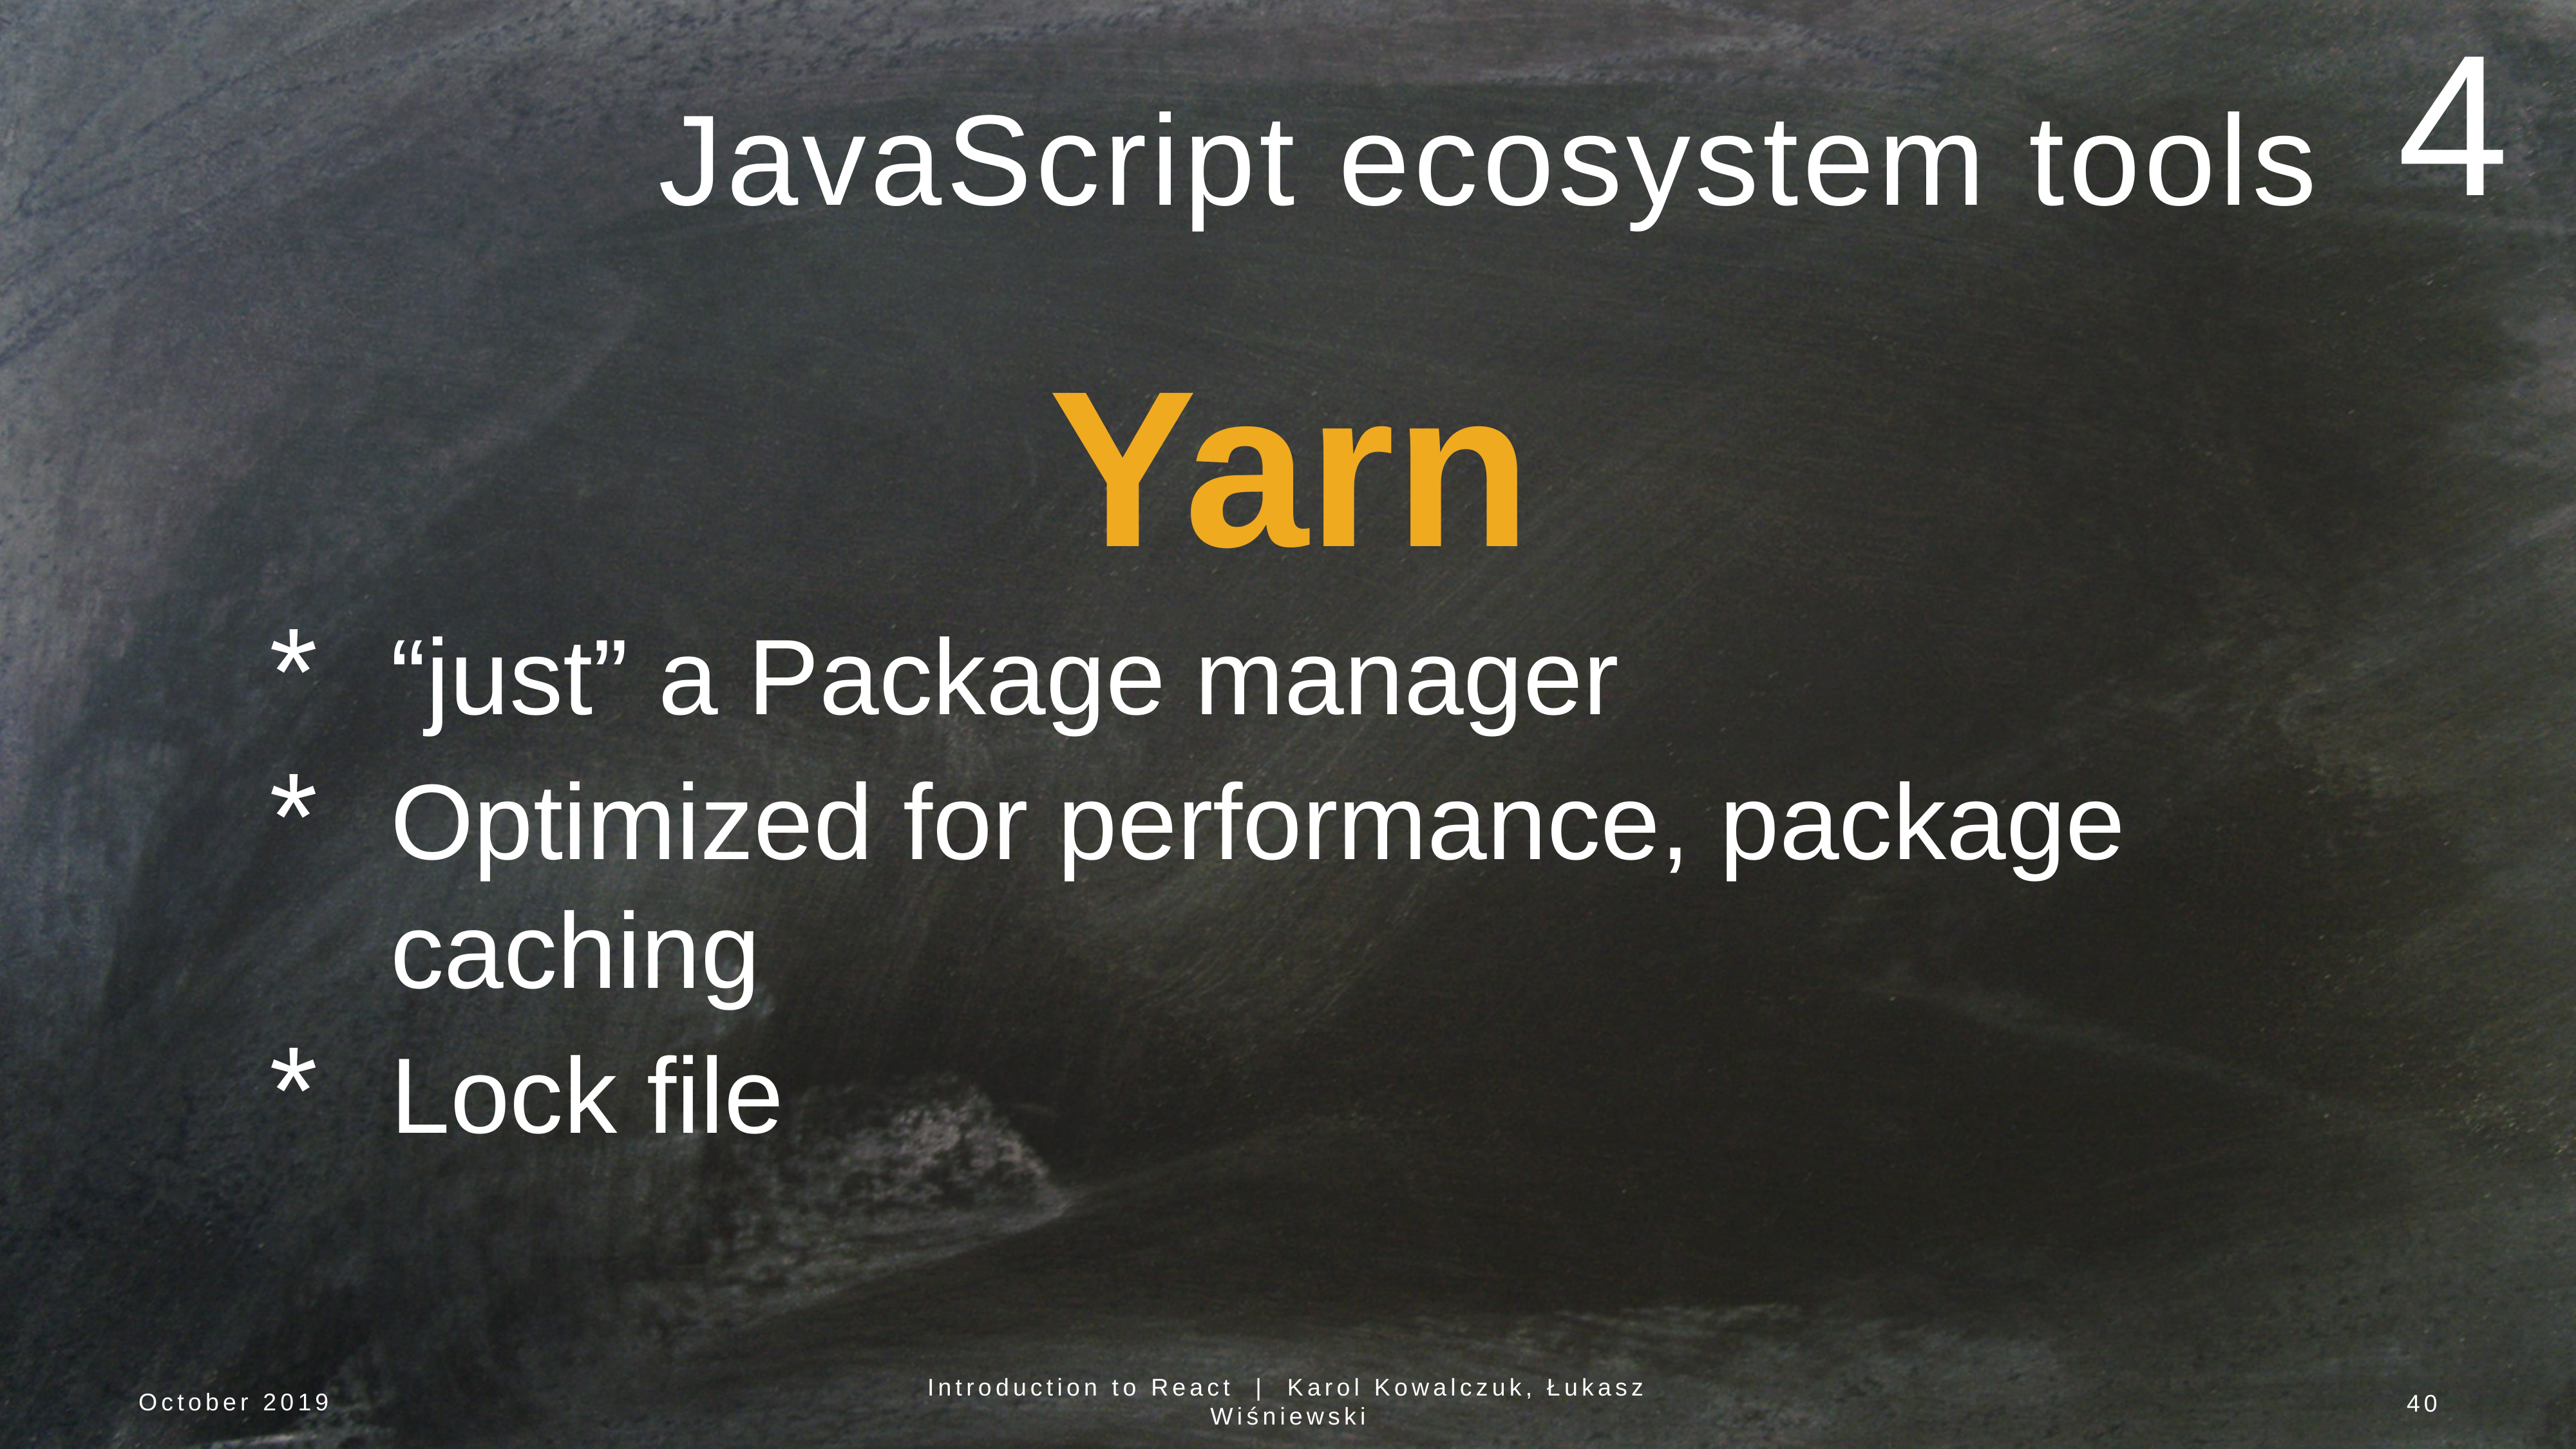

4
JavaScript ecosystem tools
Yarn
“just” a Package manager
Optimized for performance, package caching
Lock file
October 2019
Introduction to React  |  Karol Kowalczuk, Łukasz Wiśniewski
40